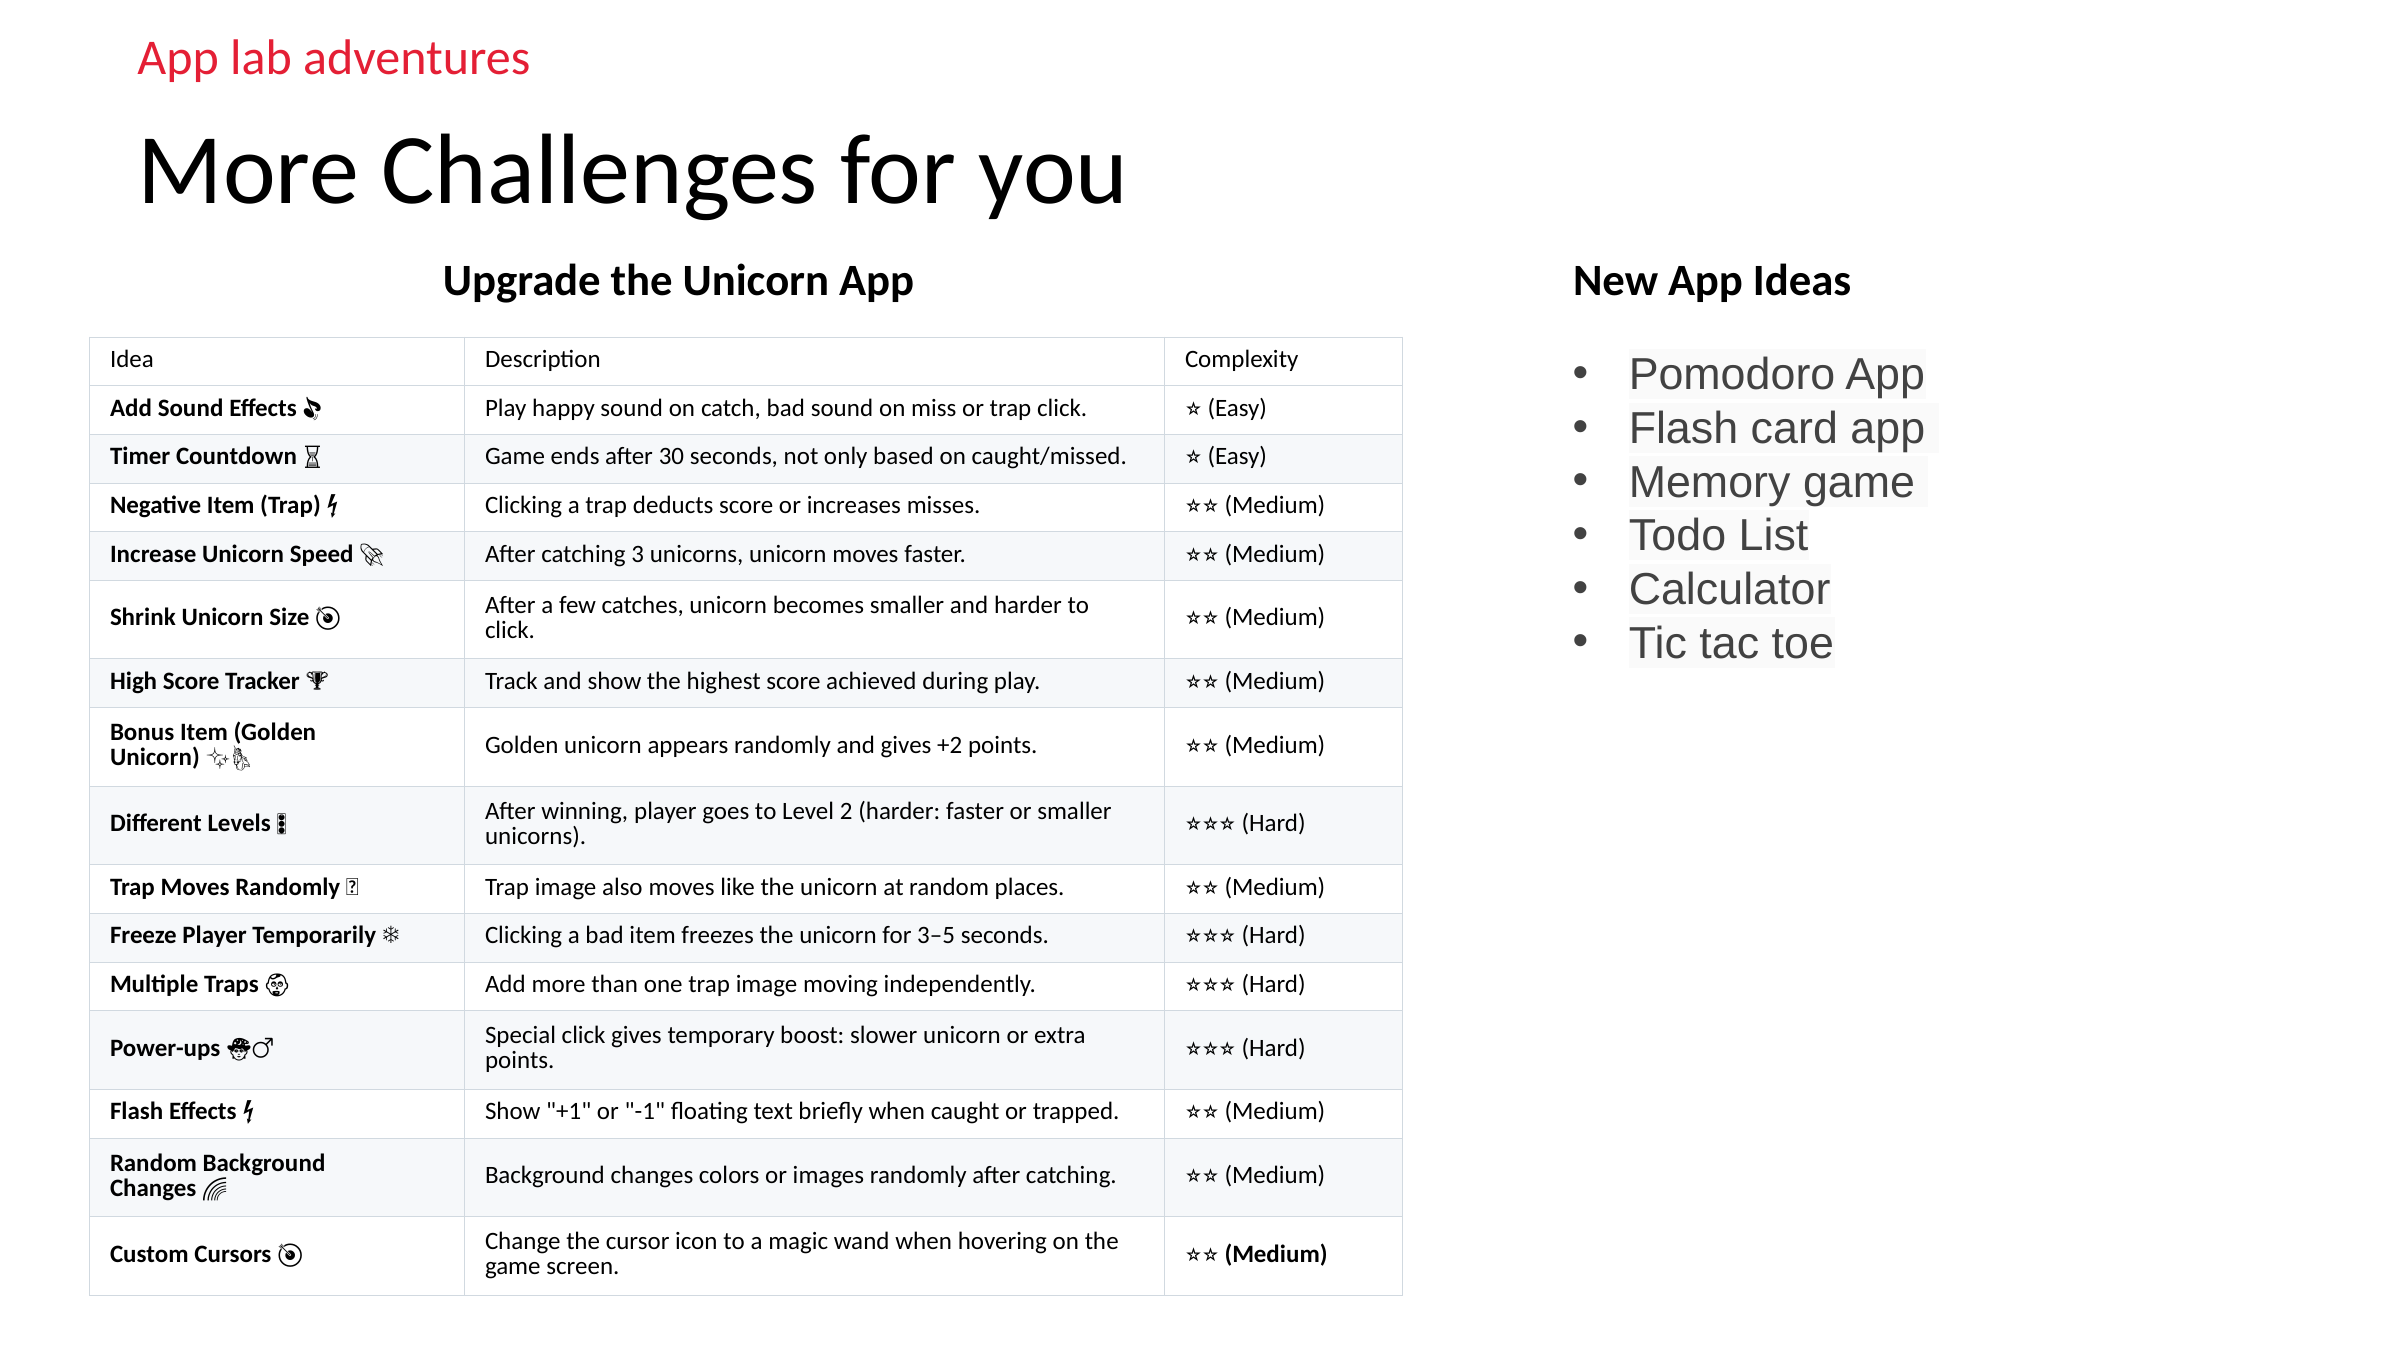

App lab adventures
More Challenges for you
New App Ideas
Upgrade the Unicorn App
| Idea | Description | Complexity |
| --- | --- | --- |
| Add Sound Effects 🎵 | Play happy sound on catch, bad sound on miss or trap click. | ⭐ (Easy) |
| Timer Countdown ⏳ | Game ends after 30 seconds, not only based on caught/missed. | ⭐ (Easy) |
| Negative Item (Trap) ⚡ | Clicking a trap deducts score or increases misses. | ⭐⭐ (Medium) |
| Increase Unicorn Speed 🚀 | After catching 3 unicorns, unicorn moves faster. | ⭐⭐ (Medium) |
| Shrink Unicorn Size 🎯 | After a few catches, unicorn becomes smaller and harder to click. | ⭐⭐ (Medium) |
| High Score Tracker 🏆 | Track and show the highest score achieved during play. | ⭐⭐ (Medium) |
| Bonus Item (Golden Unicorn) ✨🦄 | Golden unicorn appears randomly and gives +2 points. | ⭐⭐ (Medium) |
| Different Levels 🚦 | After winning, player goes to Level 2 (harder: faster or smaller unicorns). | ⭐⭐⭐ (Hard) |
| Trap Moves Randomly 🧨 | Trap image also moves like the unicorn at random places. | ⭐⭐ (Medium) |
| Freeze Player Temporarily ❄️ | Clicking a bad item freezes the unicorn for 3–5 seconds. | ⭐⭐⭐ (Hard) |
| Multiple Traps 🧟 | Add more than one trap image moving independently. | ⭐⭐⭐ (Hard) |
| Power-ups 🧙‍♂️ | Special click gives temporary boost: slower unicorn or extra points. | ⭐⭐⭐ (Hard) |
| Flash Effects ⚡ | Show "+1" or "-1" floating text briefly when caught or trapped. | ⭐⭐ (Medium) |
| Random Background Changes 🌈 | Background changes colors or images randomly after catching. | ⭐⭐ (Medium) |
| Custom Cursors 🎯 | Change the cursor icon to a magic wand when hovering on the game screen. | ⭐⭐ (Medium) |
Pomodoro App
Flash card app
Memory game
Todo List
Calculator
Tic tac toe